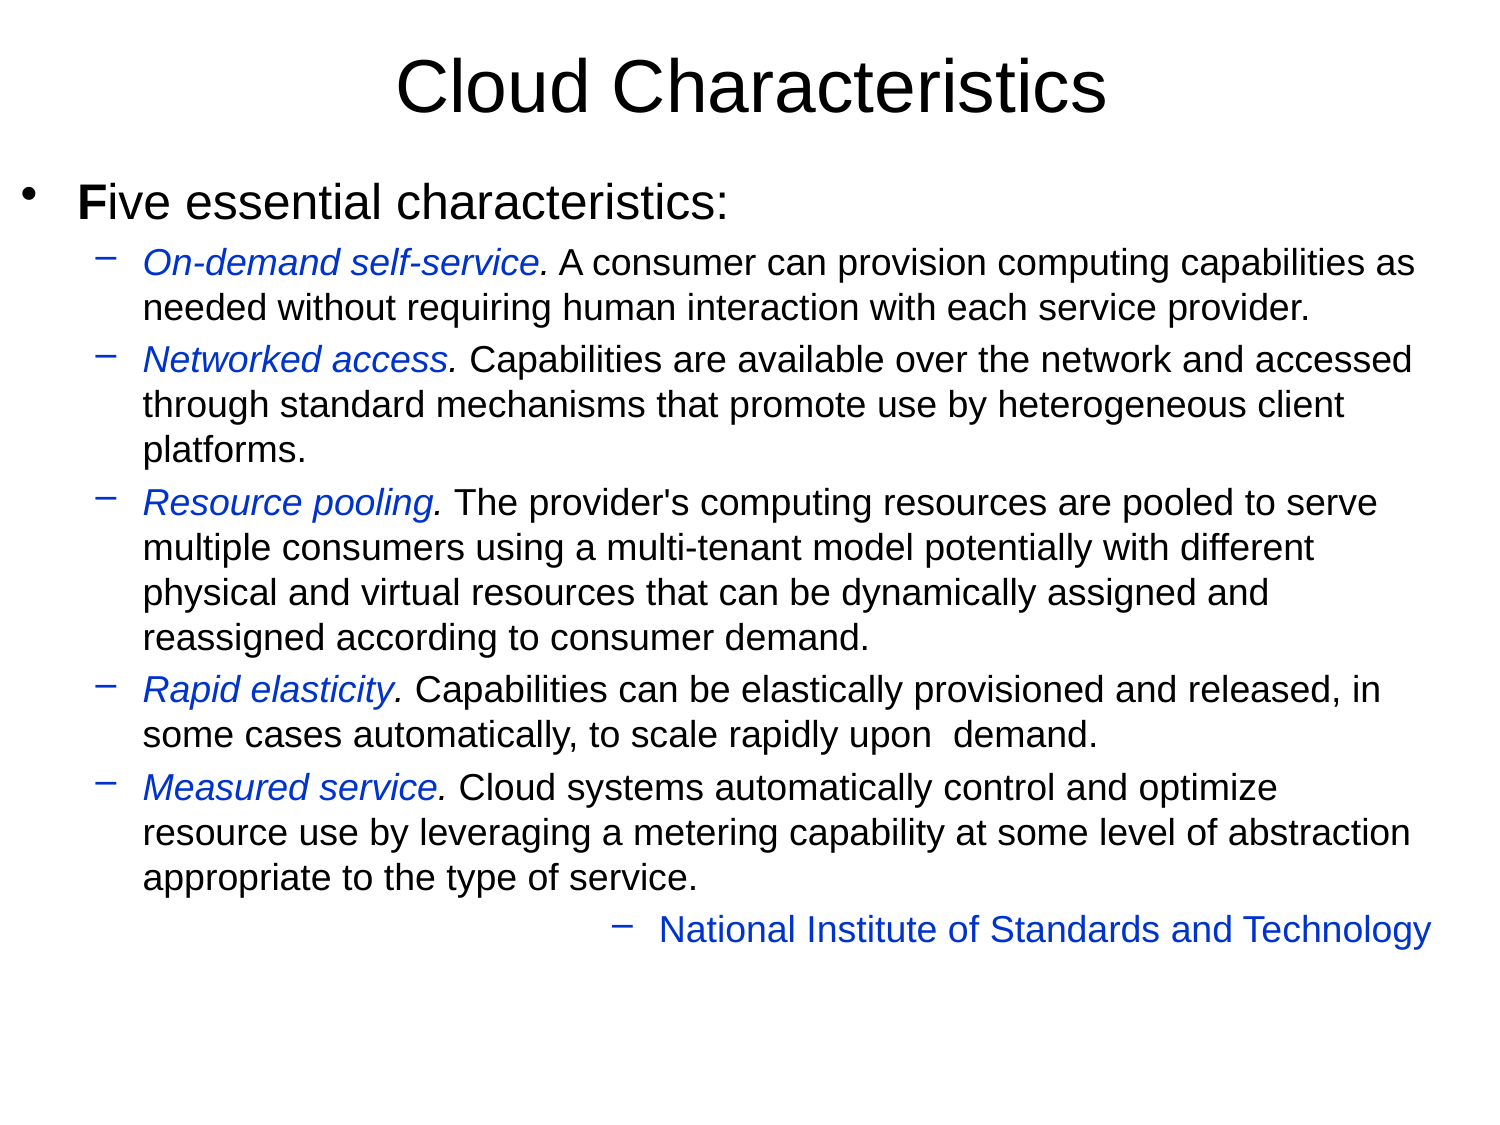

# Cloud Characteristics
Five essential characteristics:
On-demand self-service. A consumer can provision computing capabilities as needed without requiring human interaction with each service provider.
Networked access. Capabilities are available over the network and accessed through standard mechanisms that promote use by heterogeneous client platforms.
Resource pooling. The provider's computing resources are pooled to serve multiple consumers using a multi-tenant model potentially with different physical and virtual resources that can be dynamically assigned and reassigned according to consumer demand.
Rapid elasticity. Capabilities can be elastically provisioned and released, in some cases automatically, to scale rapidly upon  demand.
Measured service. Cloud systems automatically control and optimize resource use by leveraging a metering capability at some level of abstraction appropriate to the type of service.
National Institute of Standards and Technology